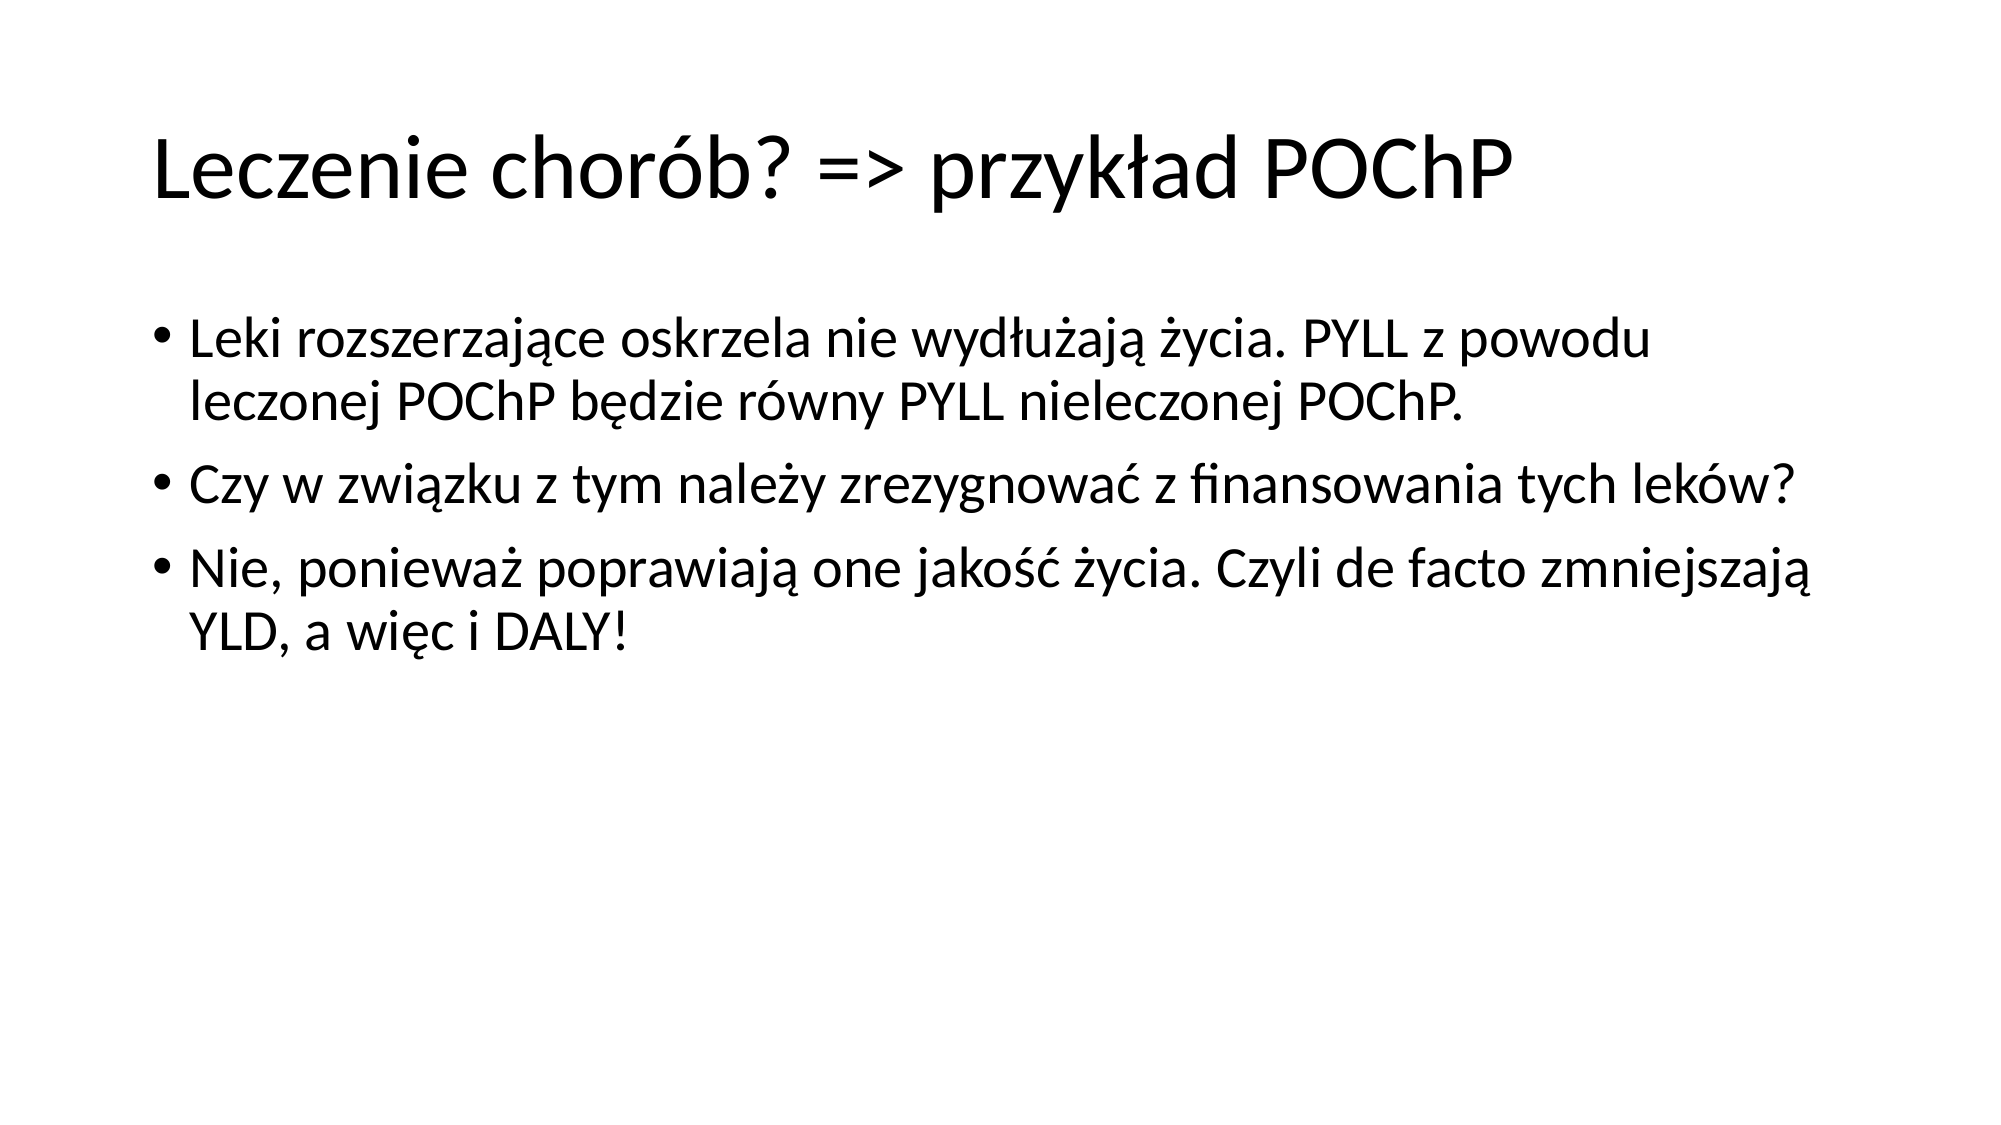

# Leczenie chorób? => przykład POChP
Leki rozszerzające oskrzela nie wydłużają życia. PYLL z powodu leczonej POChP będzie równy PYLL nieleczonej POChP.
Czy w związku z tym należy zrezygnować z finansowania tych leków?
Nie, ponieważ poprawiają one jakość życia. Czyli de facto zmniejszają YLD, a więc i DALY!